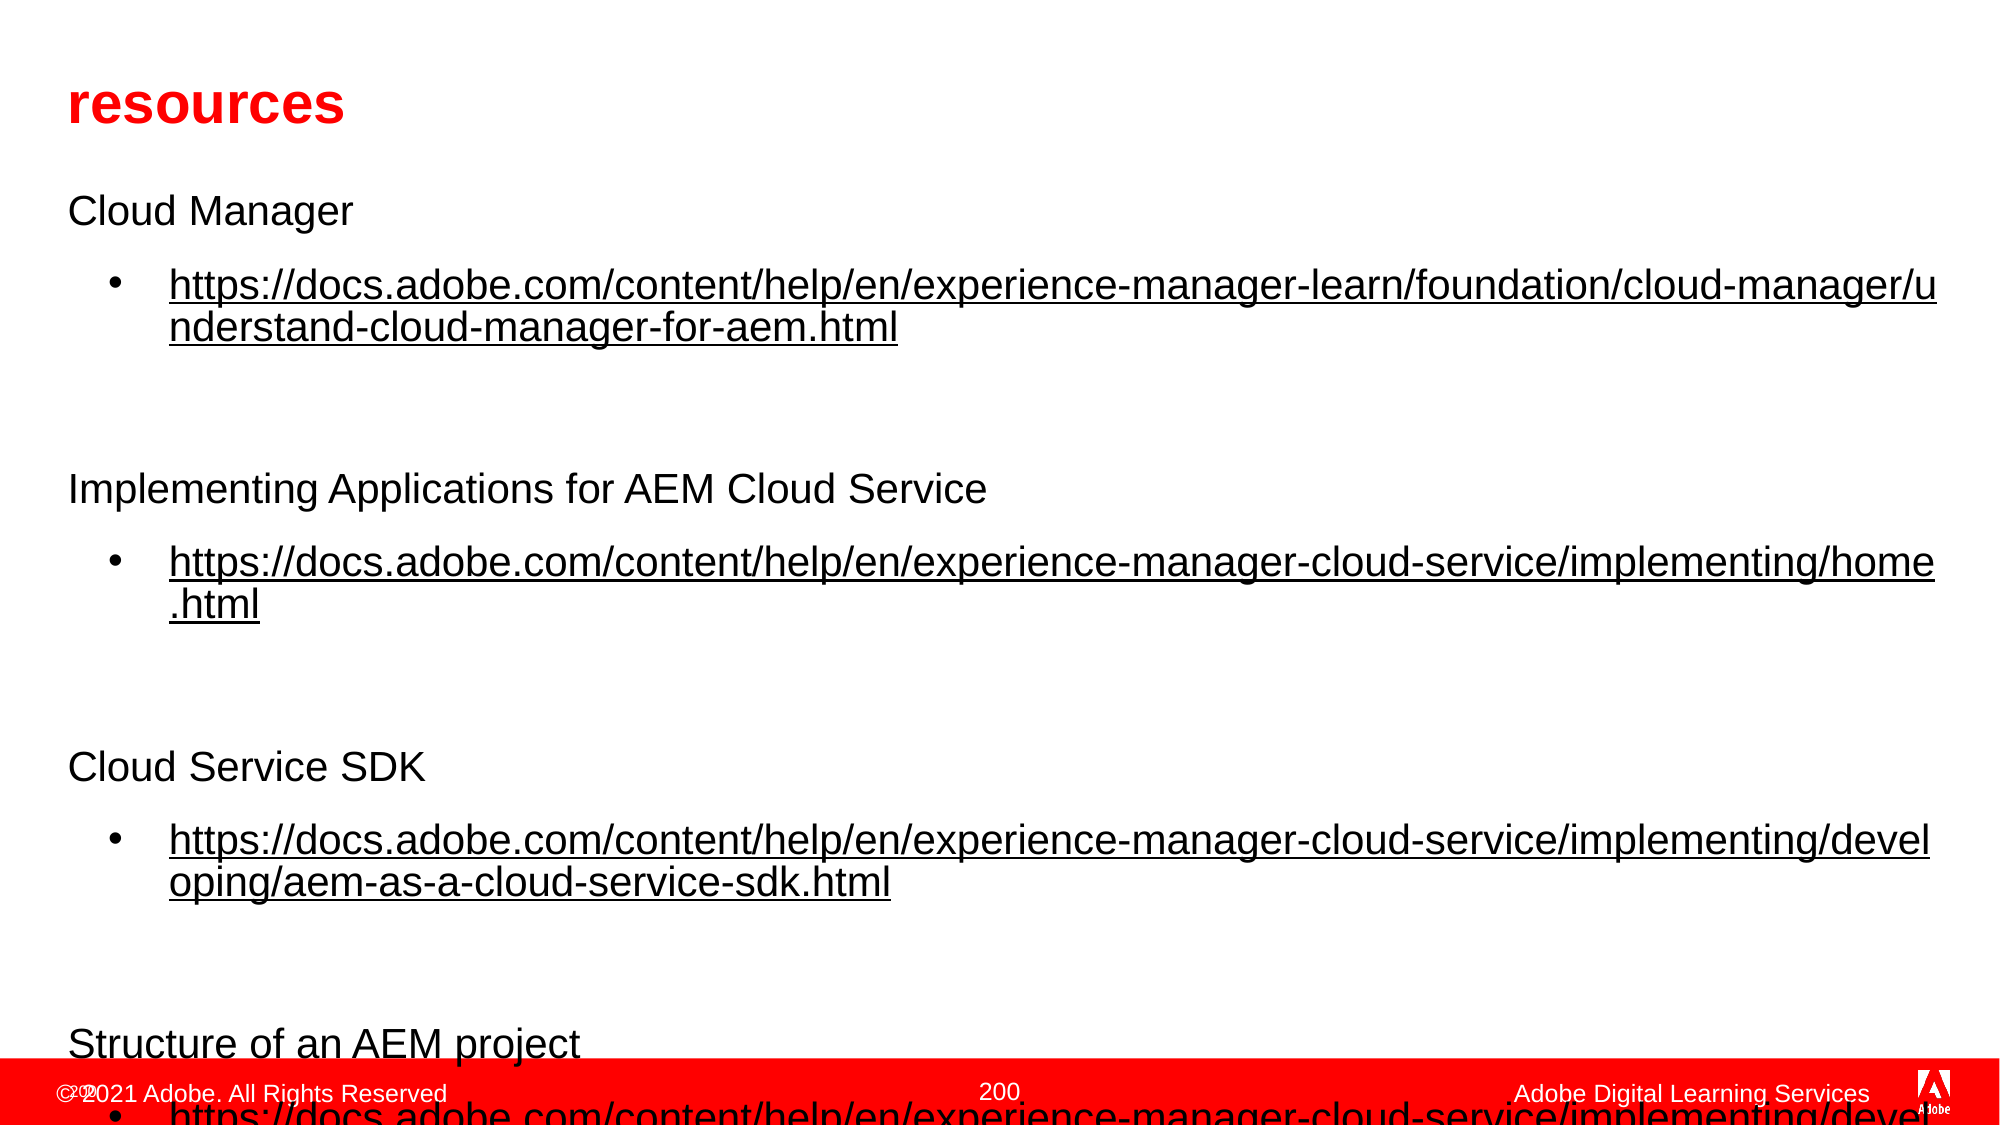

# resources
Cloud Manager
https://docs.adobe.com/content/help/en/experience-manager-learn/foundation/cloud-manager/understand-cloud-manager-for-aem.html

Implementing Applications for AEM Cloud Service
https://docs.adobe.com/content/help/en/experience-manager-cloud-service/implementing/home.html

Cloud Service SDK
https://docs.adobe.com/content/help/en/experience-manager-cloud-service/implementing/developing/aem-as-a-cloud-service-sdk.html

Structure of an AEM project
https://docs.adobe.com/content/help/en/experience-manager-cloud-service/implementing/developing/aem-project-content-package-structure.html
200